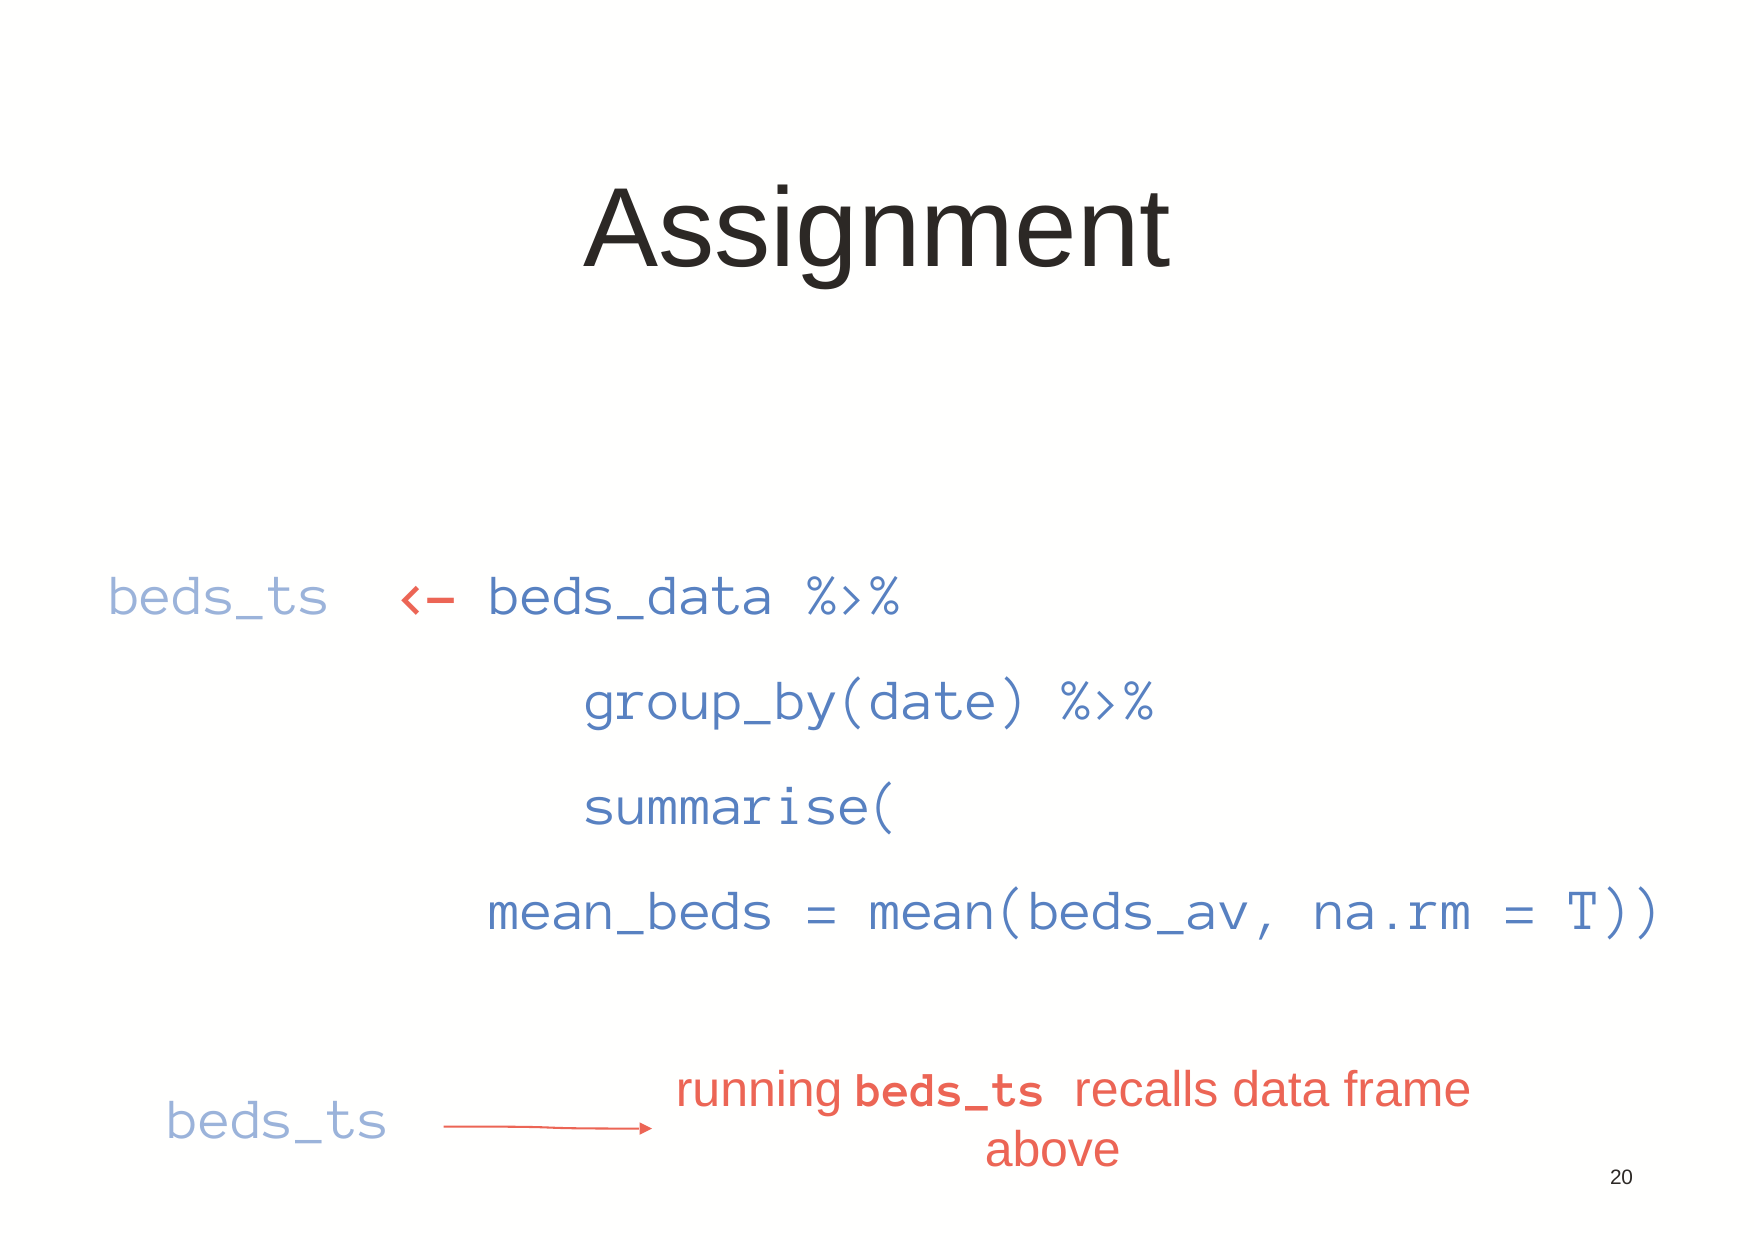

# Assignment

beds_ts  <- beds_data %>%
               group_by(date) %>%
               summarise(
            mean_beds = mean(beds_av, na.rm = T))

beds_ts

running beds_ts recalls data frame above
20